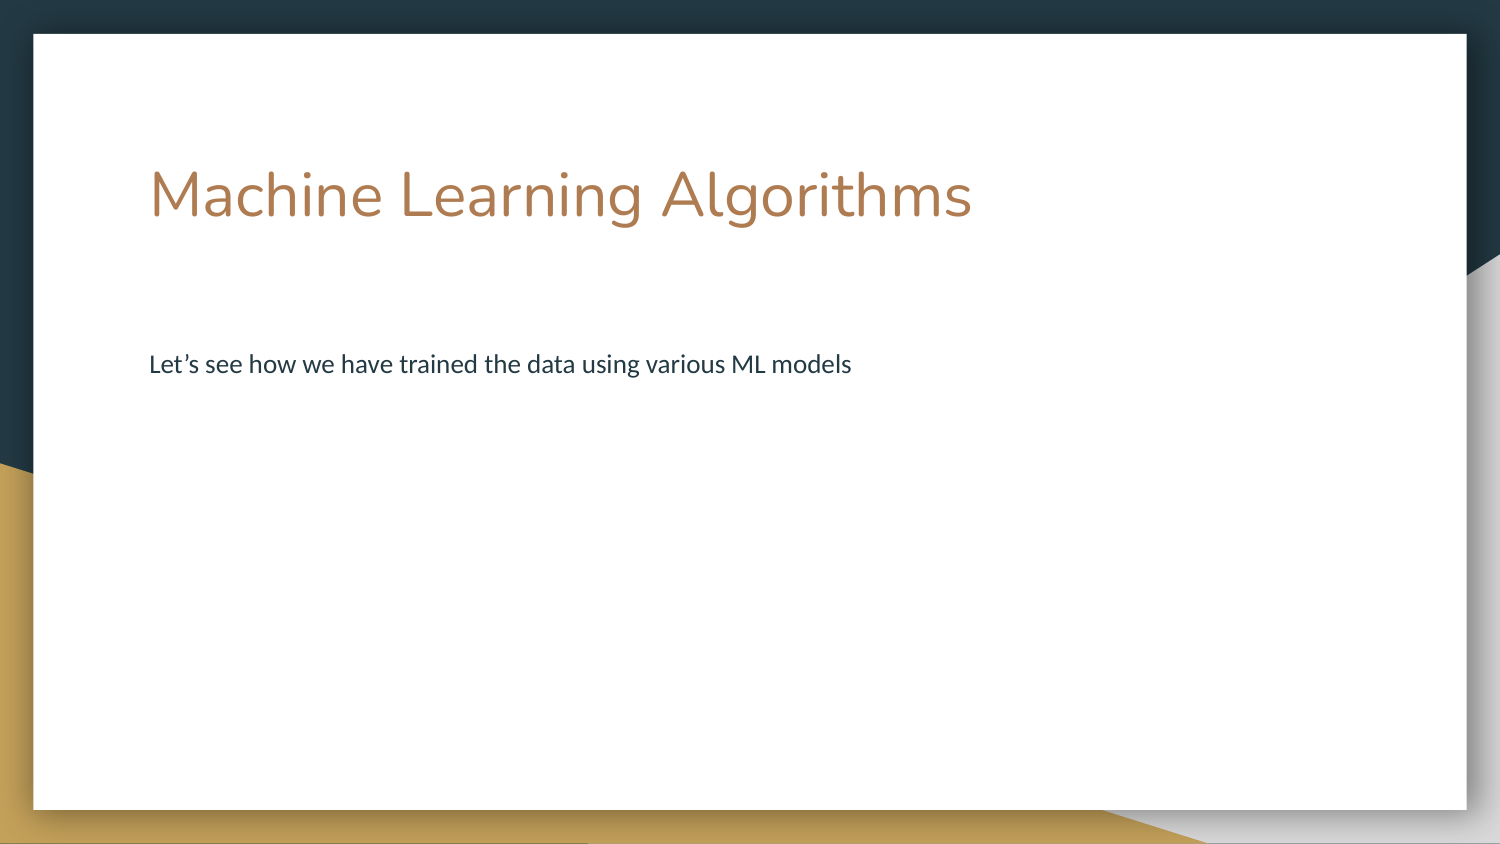

# Machine Learning Algorithms
Let’s see how we have trained the data using various ML models